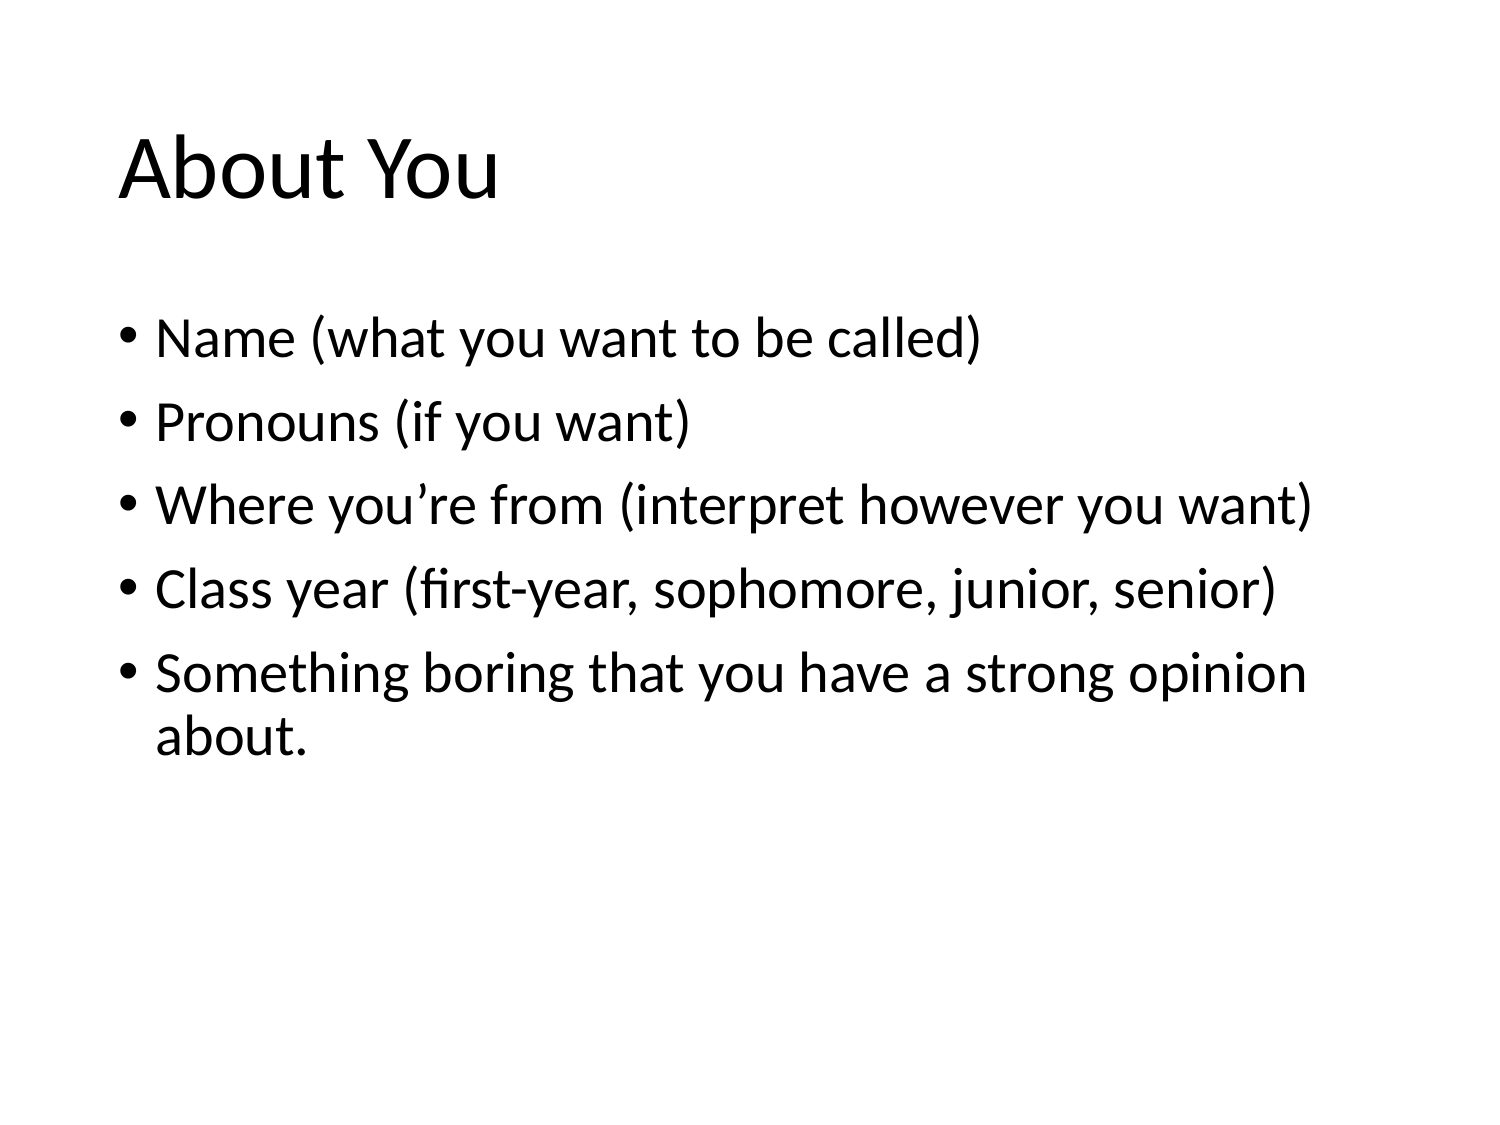

# About You
Name (what you want to be called)
Pronouns (if you want)
Where you’re from (interpret however you want)
Class year (first-year, sophomore, junior, senior)
Something boring that you have a strong opinion about.